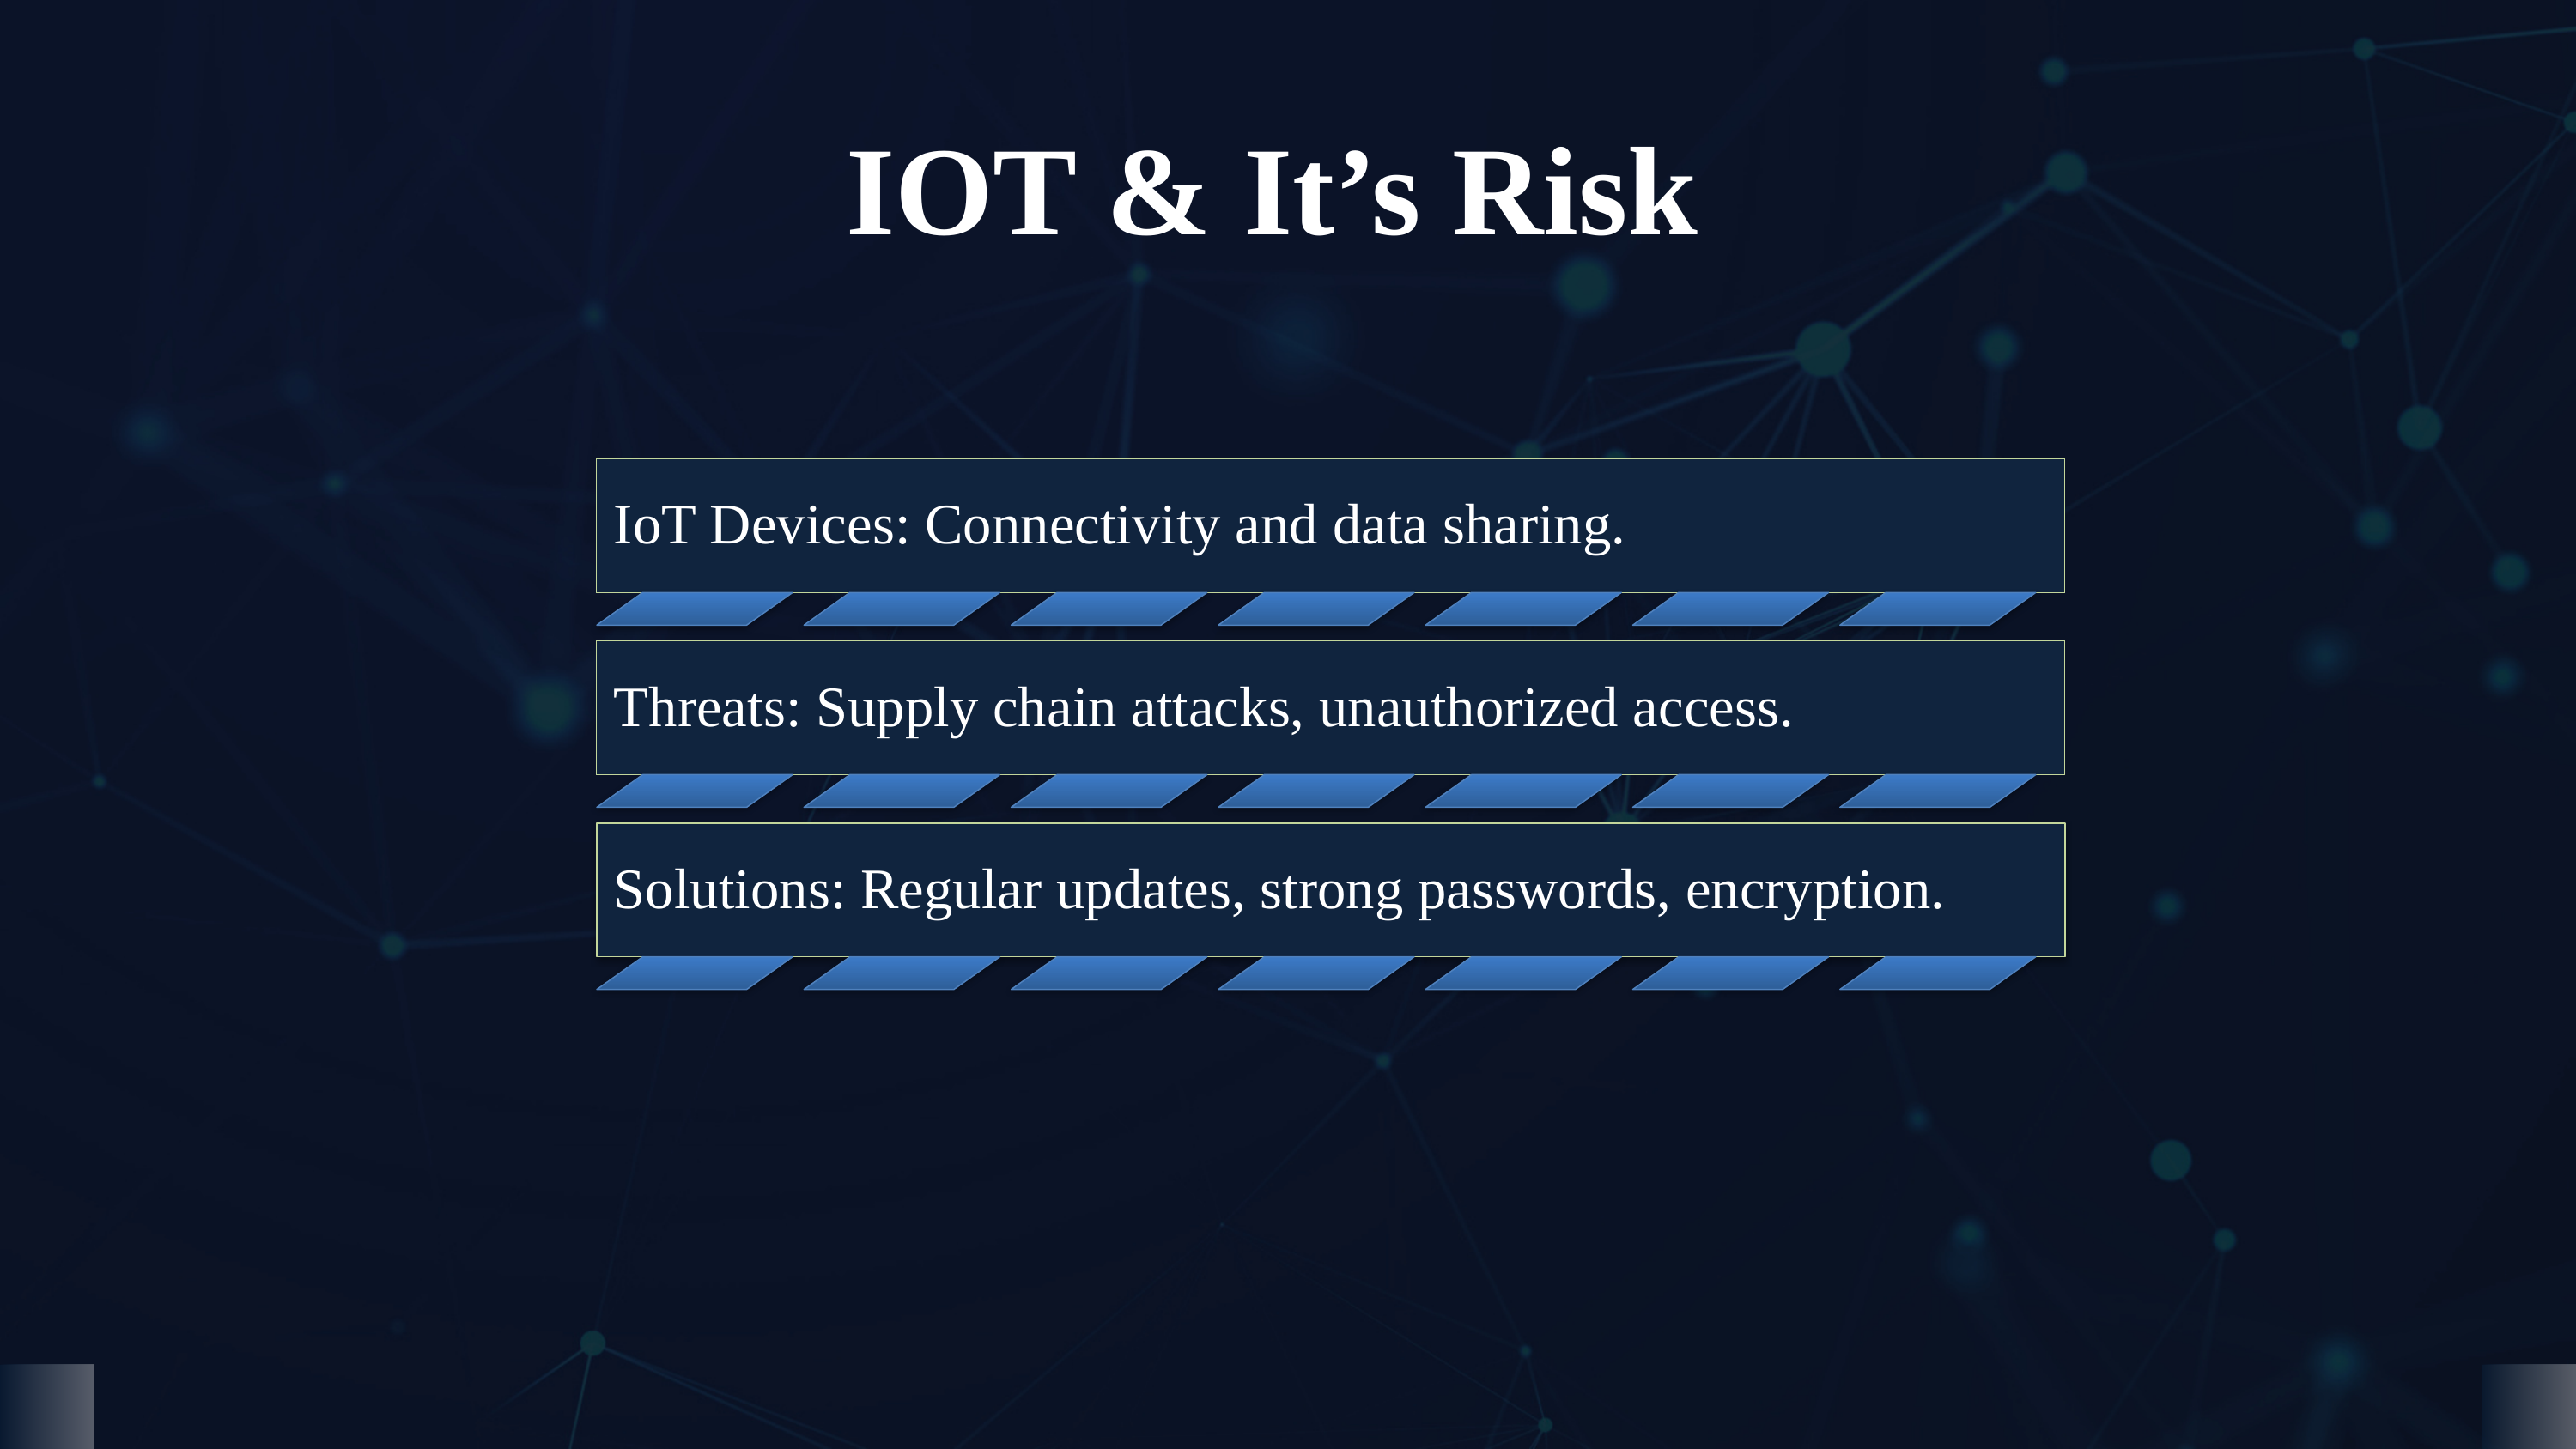

IOT & It’s Risk
IoT Devices: Connectivity and data sharing.
Threats: Supply chain attacks, unauthorized access.
Solutions: Regular updates, strong passwords, encryption.